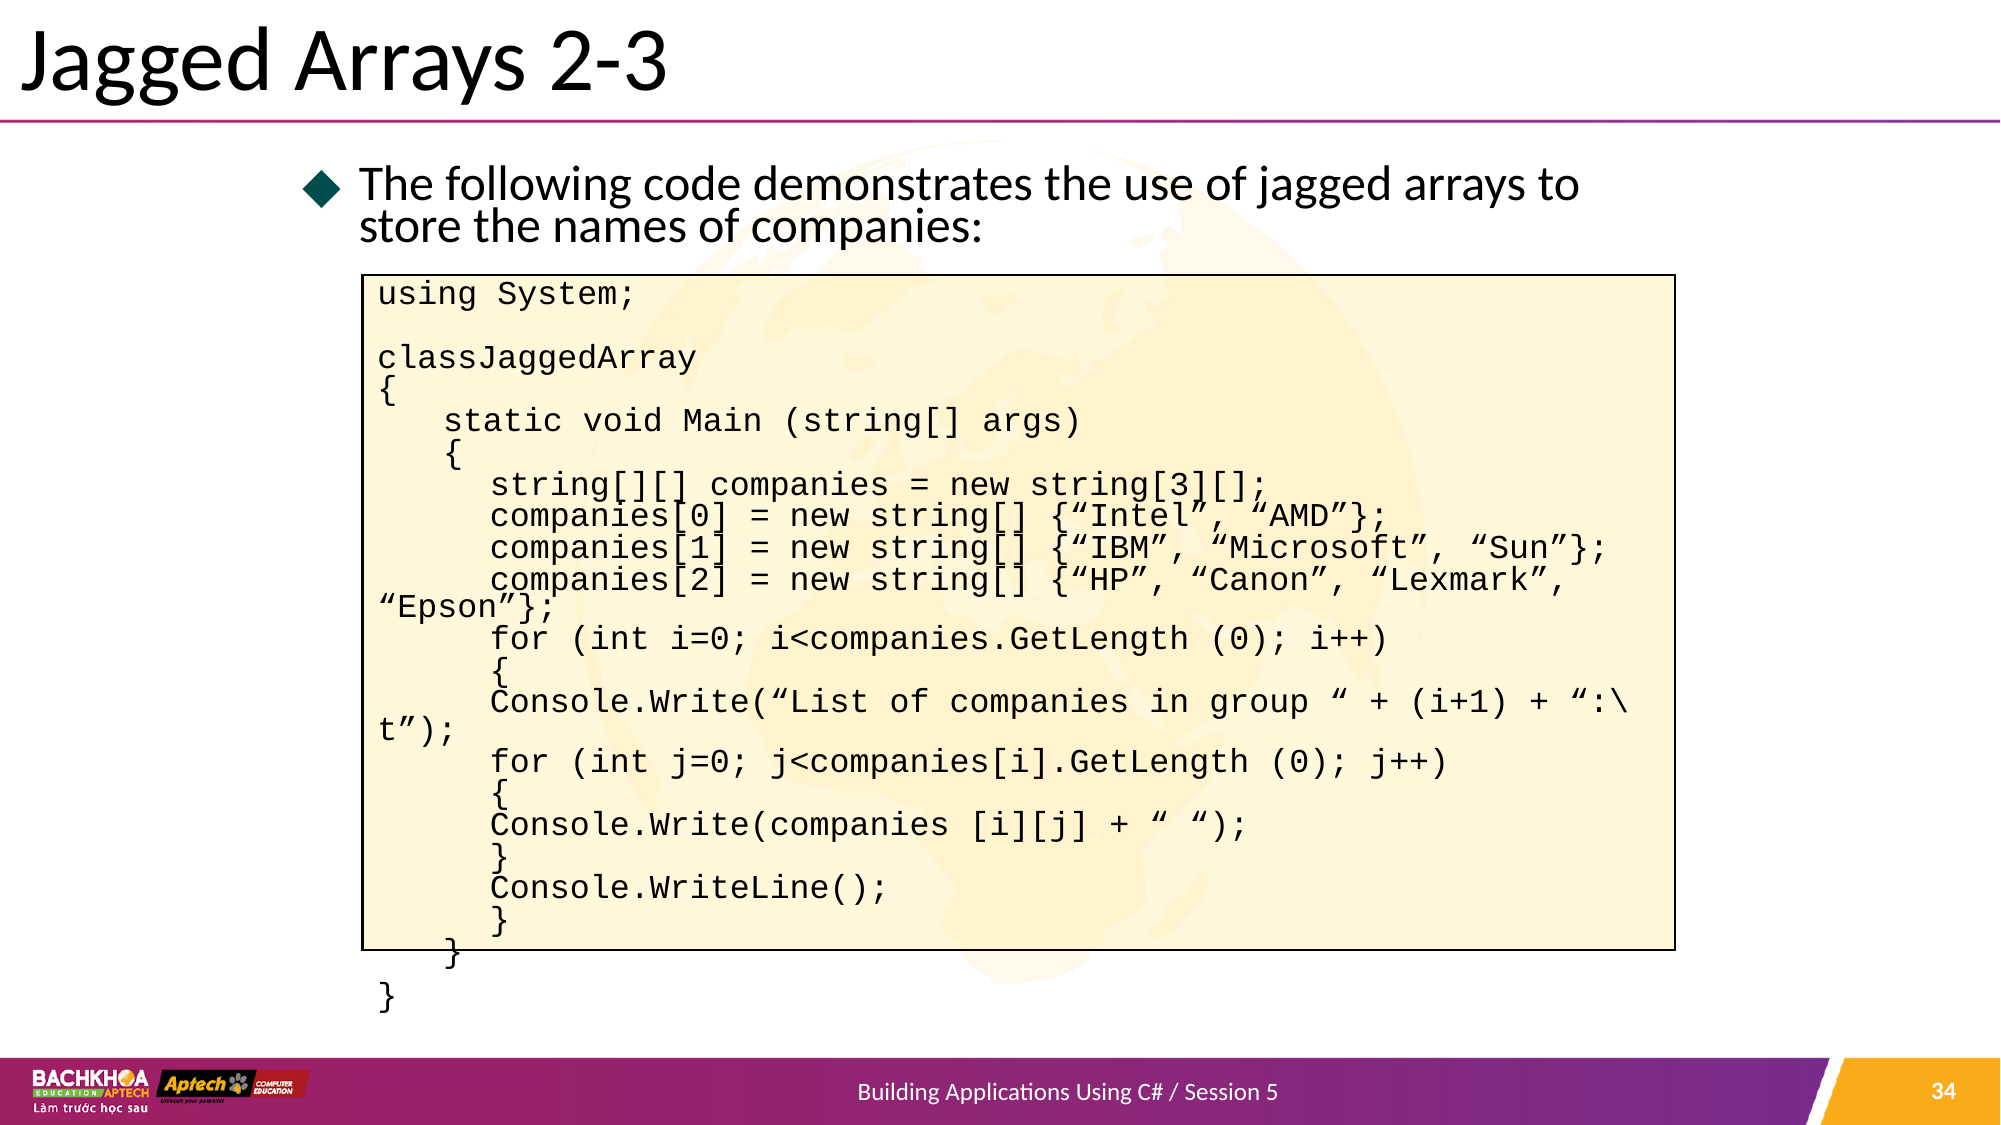

# Jagged Arrays 2-3

The following code demonstrates the use of jagged arrays to store the names of companies:

using System;

classJaggedArray
{
static void Main (string[] args)
{
string[][] companies = new string[3][];
companies[0] = new string[] {“Intel”, “AMD”};
companies[1] = new string[] {“IBM”, “Microsoft”, “Sun”};
companies[2] = new string[] {“HP”, “Canon”, “Lexmark”, “Epson”};
for (int i=0; i<companies.GetLength (0); i++)
{
Console.Write(“List of companies in group “ + (i+1) + “:\t”);
for (int j=0; j<companies[i].GetLength (0); j++)
{
Console.Write(companies [i][j] + “ “);
}
Console.WriteLine();
}
}
}

34
Building Applications Using C# / Session 5